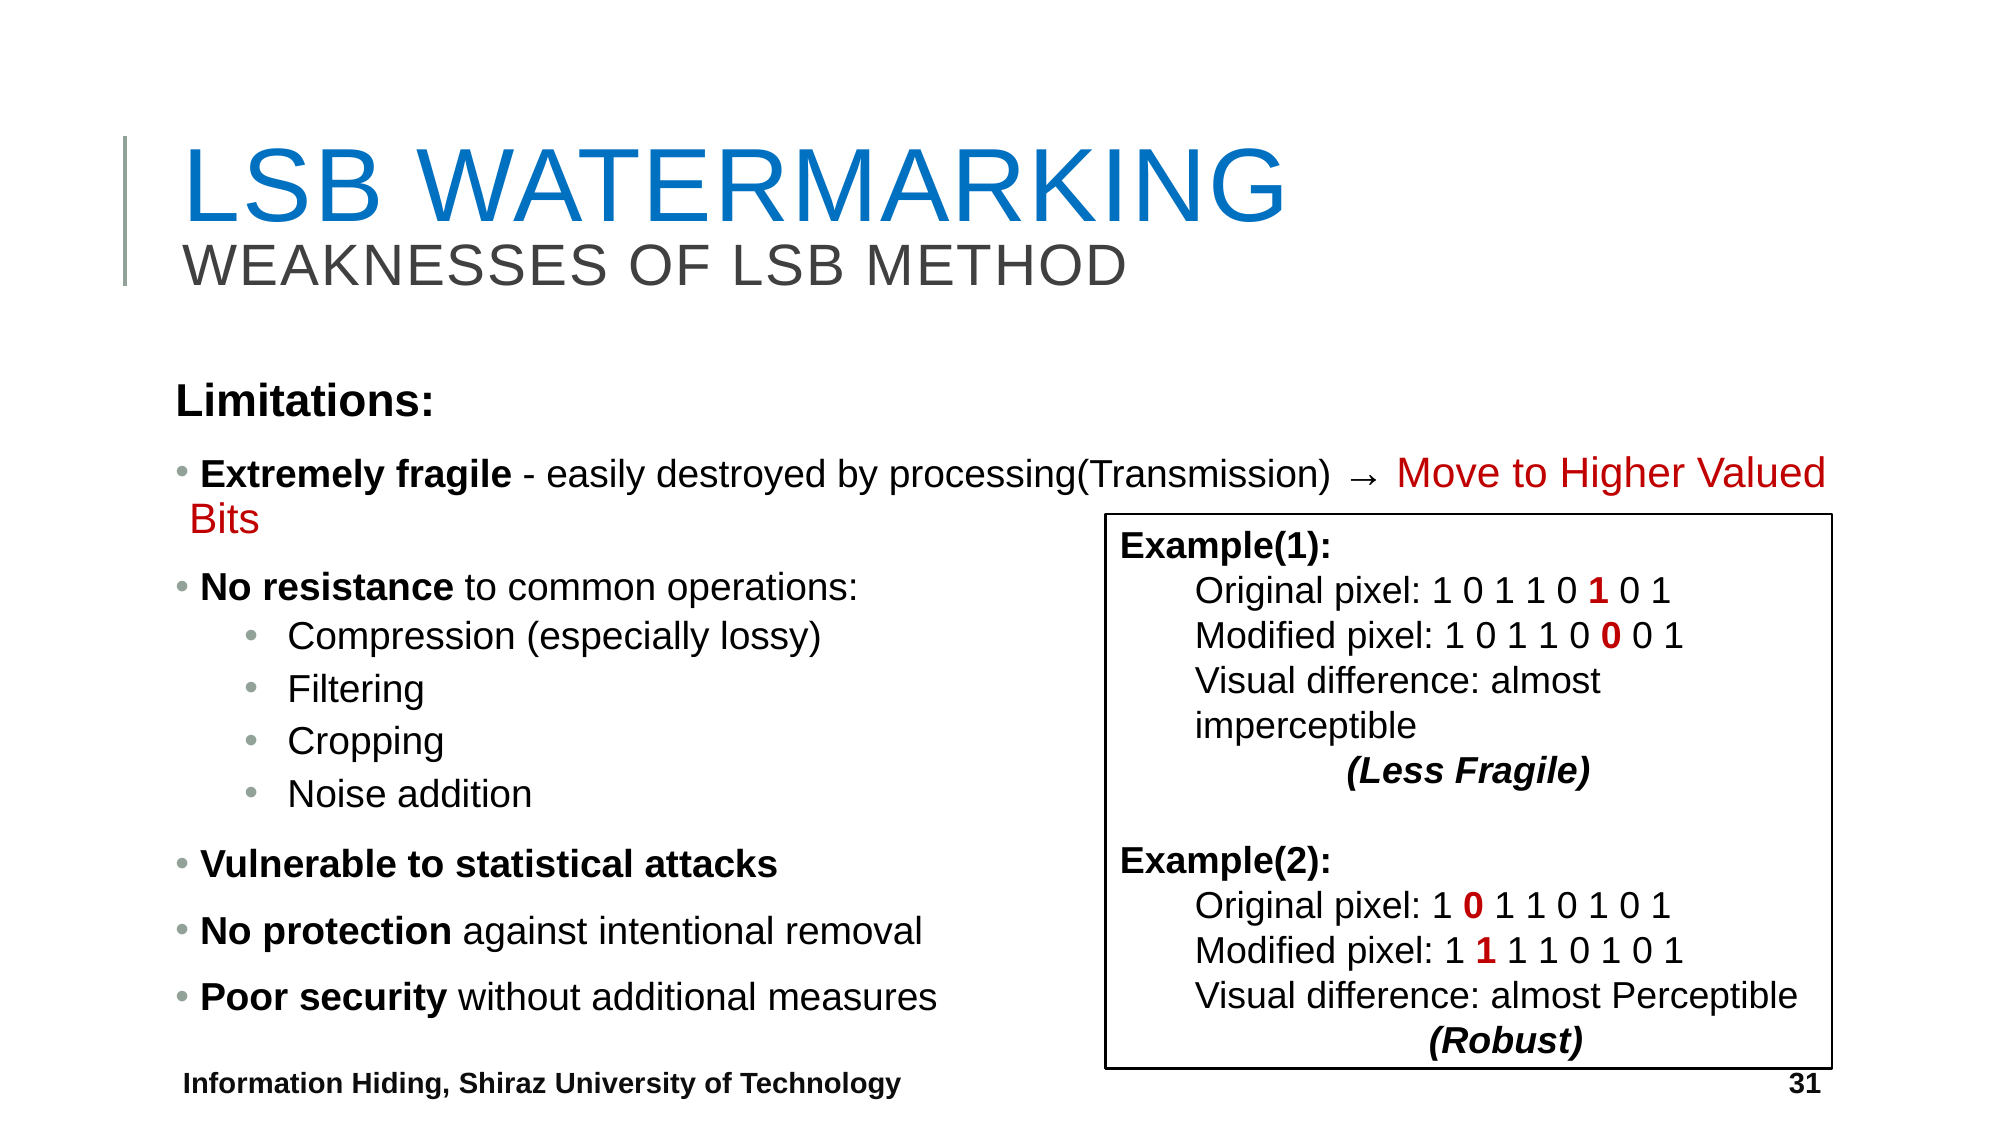

# LSB Watermarking Weaknesses of LSB Method
Limitations:
 Extremely fragile - easily destroyed by processing(Transmission) → Move to Higher Valued Bits
 No resistance to common operations:
Compression (especially lossy)
Filtering
Cropping
Noise addition
 Vulnerable to statistical attacks
 No protection against intentional removal
 Poor security without additional measures

Example(1):
Original pixel: 1 0 1 1 0 1 0 1
Modified pixel: 1 0 1 1 0 0 0 1
Visual difference: almost imperceptible
(Less Fragile)

Example(2):
Original pixel: 1 0 1 1 0 1 0 1
Modified pixel: 1 1 1 1 0 1 0 1
Visual difference: almost Perceptible
(Robust)
Information Hiding, Shiraz University of Technology
31